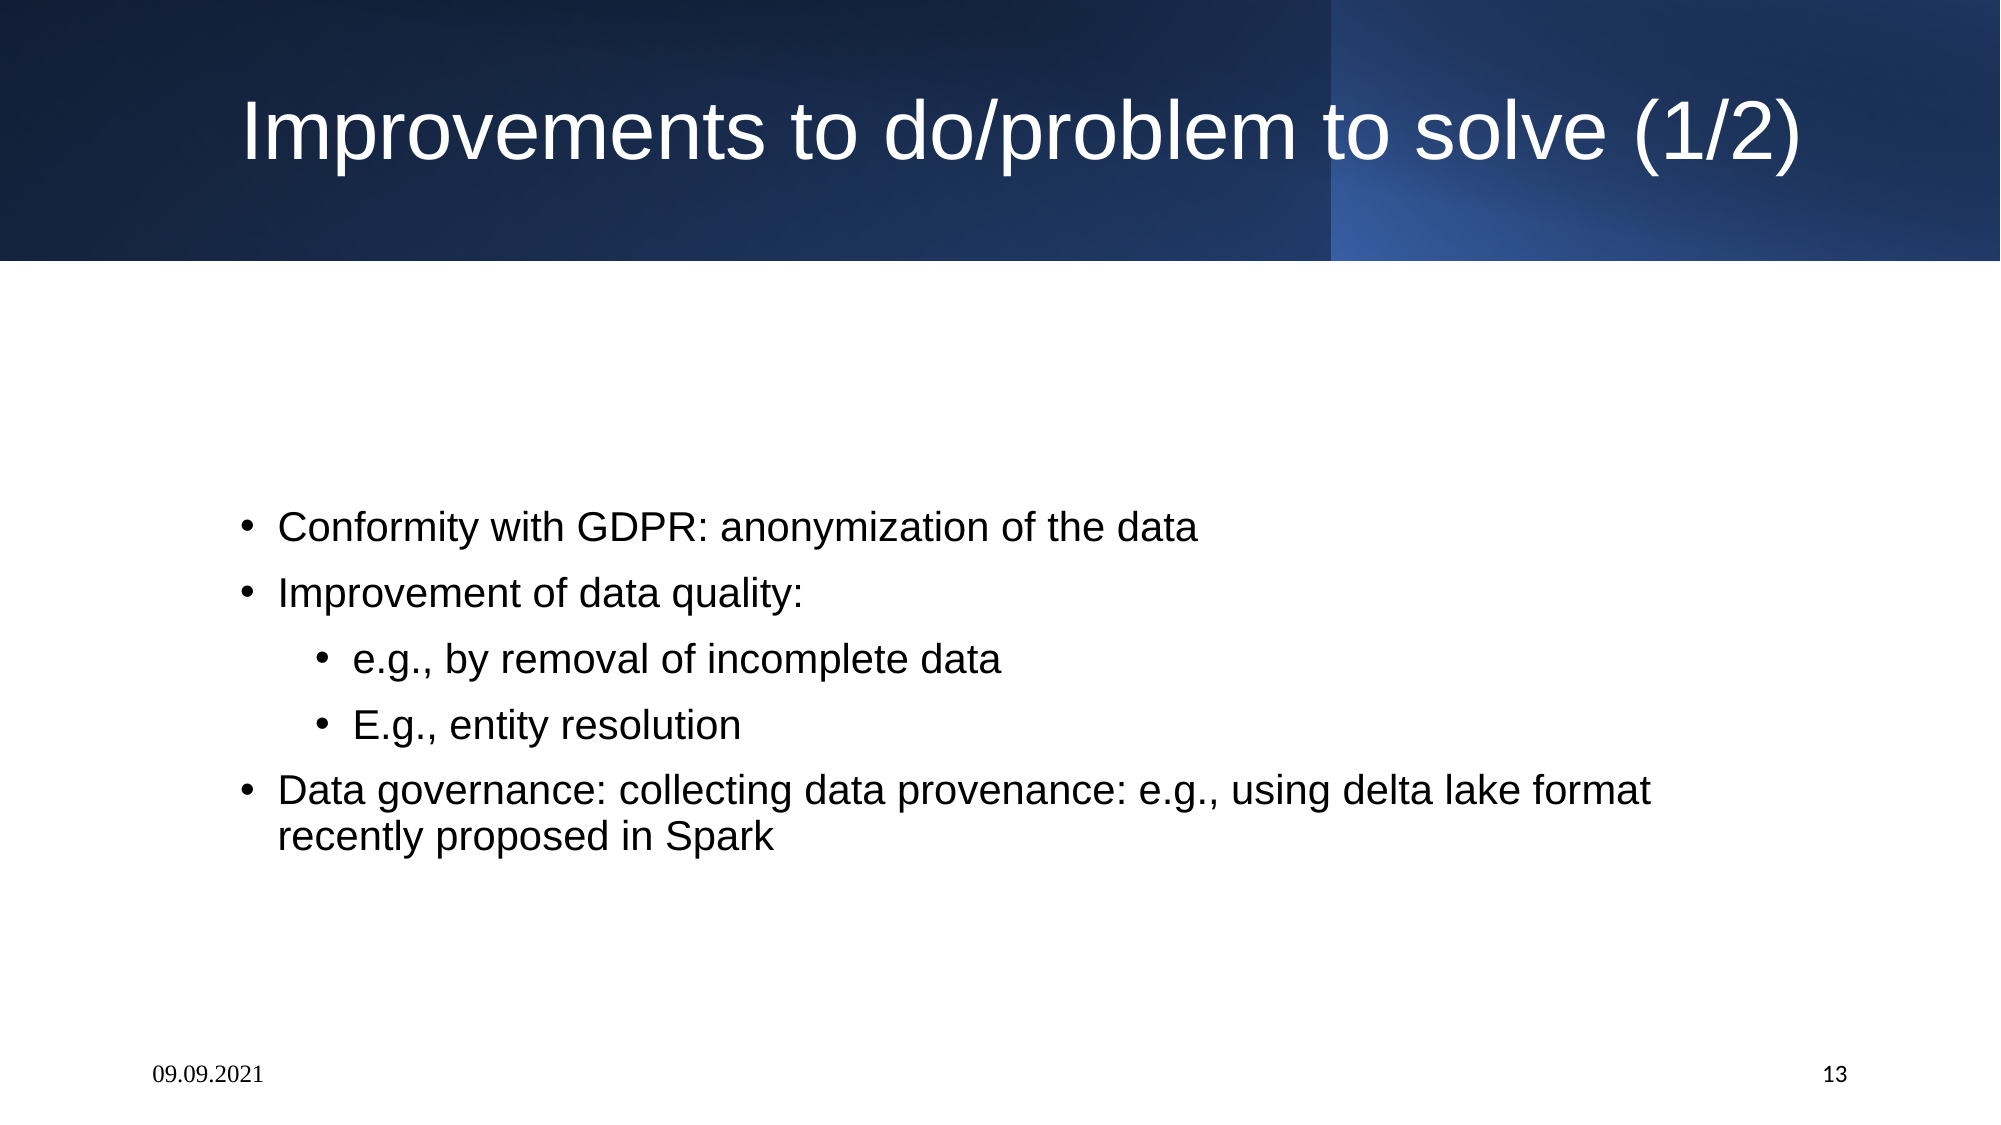

Improvements to do/problem to solve (1/2)
Conformity with GDPR: anonymization of the data
Improvement of data quality:
e.g., by removal of incomplete data
E.g., entity resolution
Data governance: collecting data provenance: e.g., using delta lake format recently proposed in Spark
# 09.09.2021
13